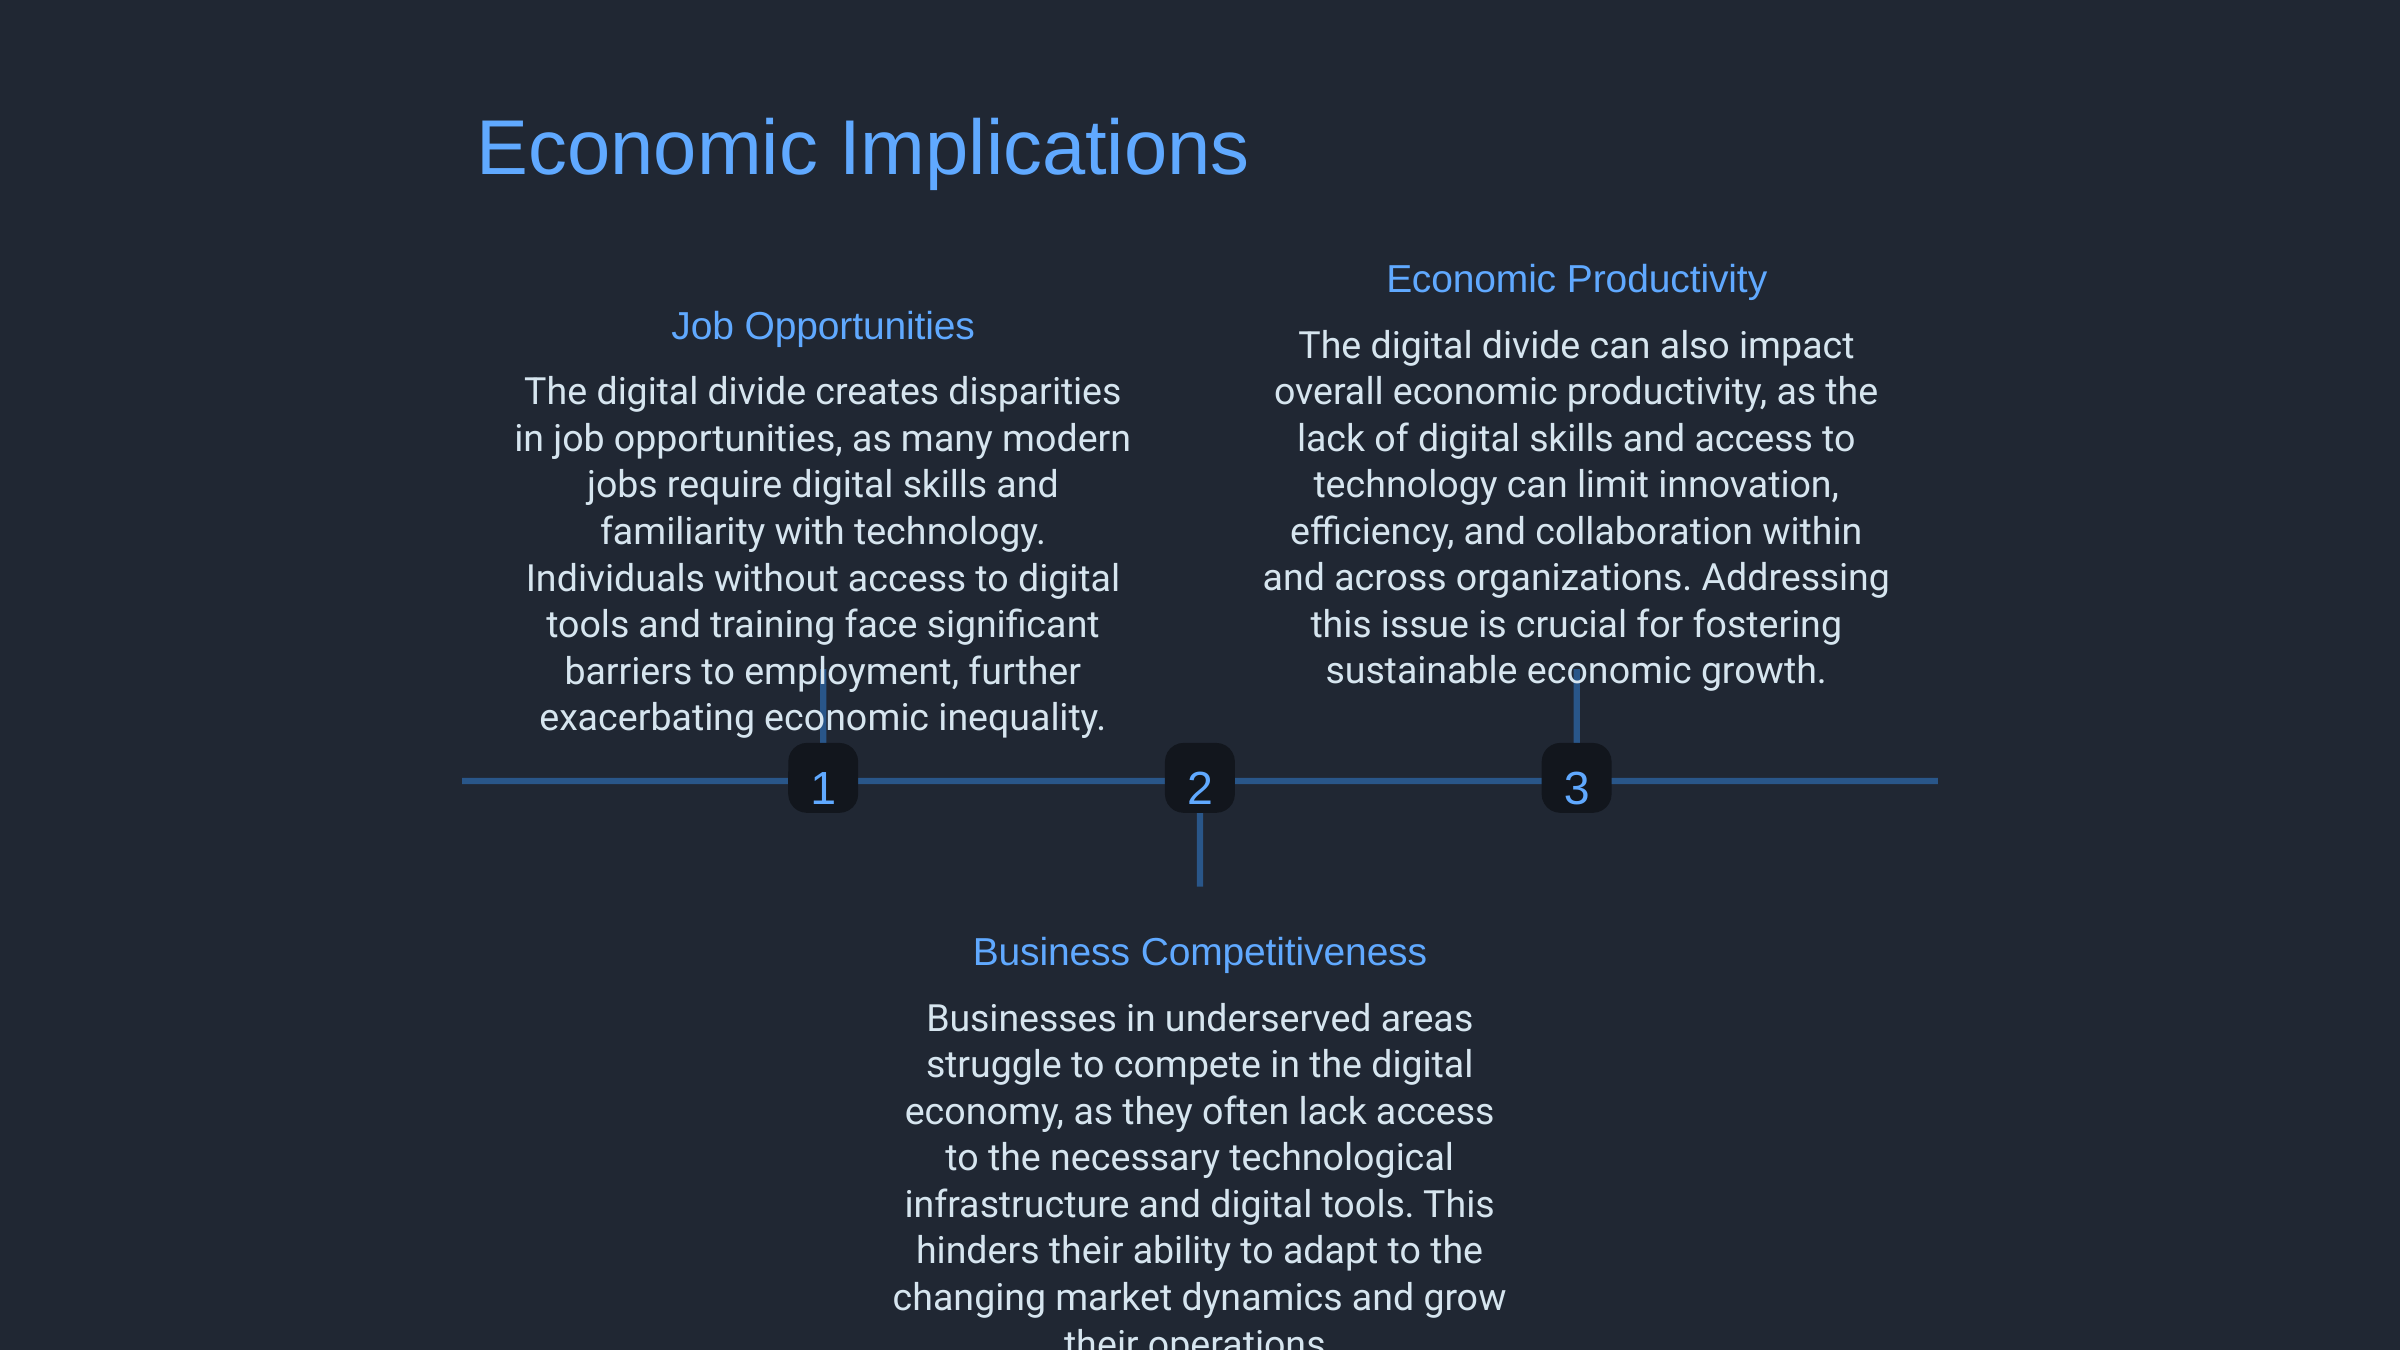

Economic Implications
Economic Productivity
Job Opportunities
The digital divide can also impact overall economic productivity, as the lack of digital skills and access to technology can limit innovation, efficiency, and collaboration within and across organizations. Addressing this issue is crucial for fostering sustainable economic growth.
The digital divide creates disparities in job opportunities, as many modern jobs require digital skills and familiarity with technology. Individuals without access to digital tools and training face significant barriers to employment, further exacerbating economic inequality.

1
2
3

Business Competitiveness
Businesses in underserved areas struggle to compete in the digital economy, as they often lack access to the necessary technological infrastructure and digital tools. This hinders their ability to adapt to the changing market dynamics and grow their operations.